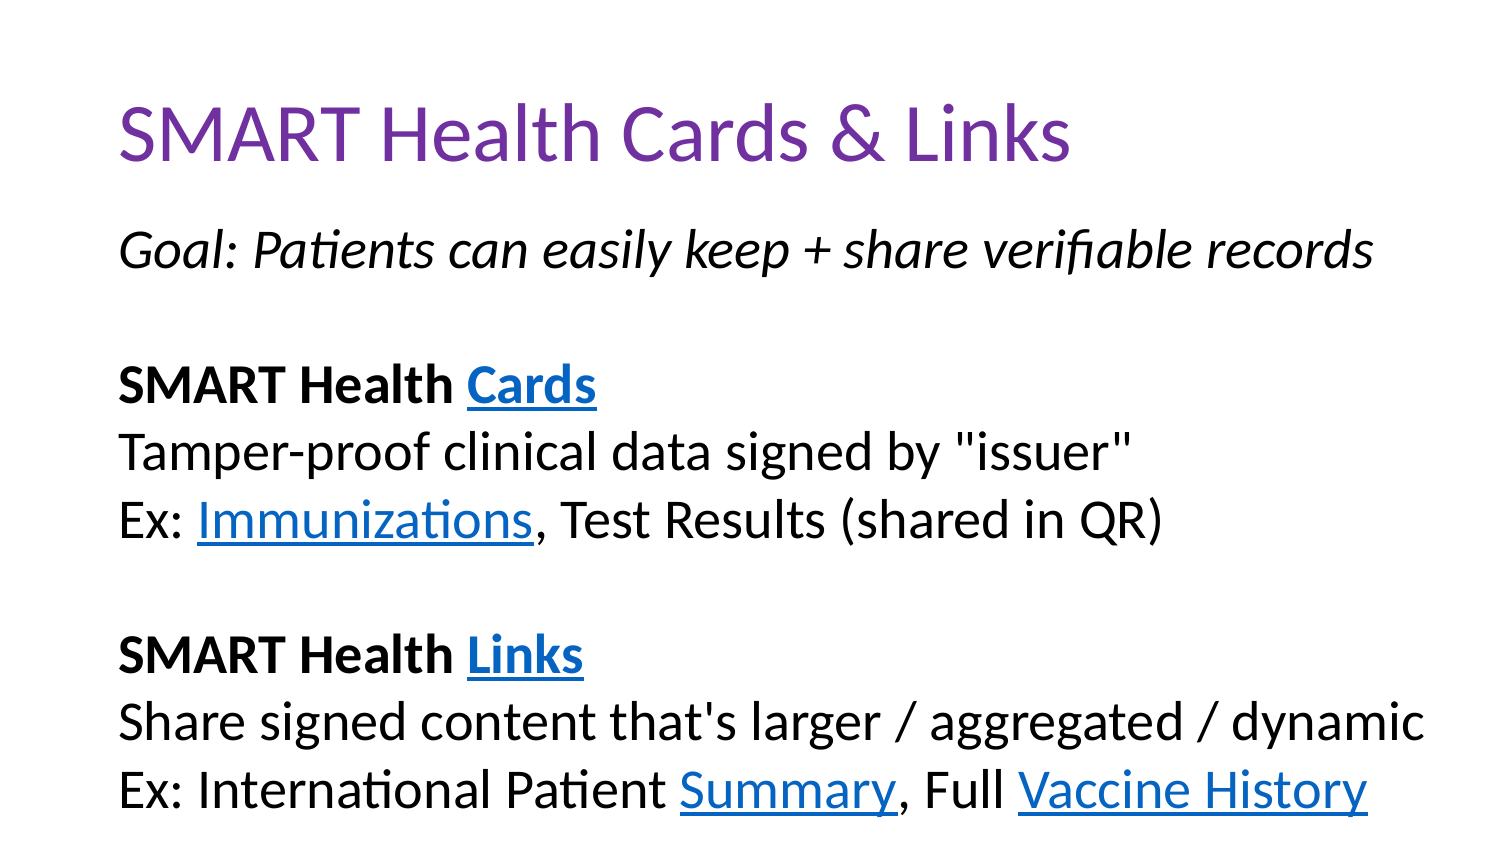

# SMART Health Cards & Links
Goal: Patients can easily keep + share verifiable records
SMART Health Cards
Tamper-proof clinical data signed by "issuer"
Ex: Immunizations, Test Results (shared in QR)

SMART Health Links
Share signed content that's larger / aggregated / dynamic
Ex: International Patient Summary, Full Vaccine History